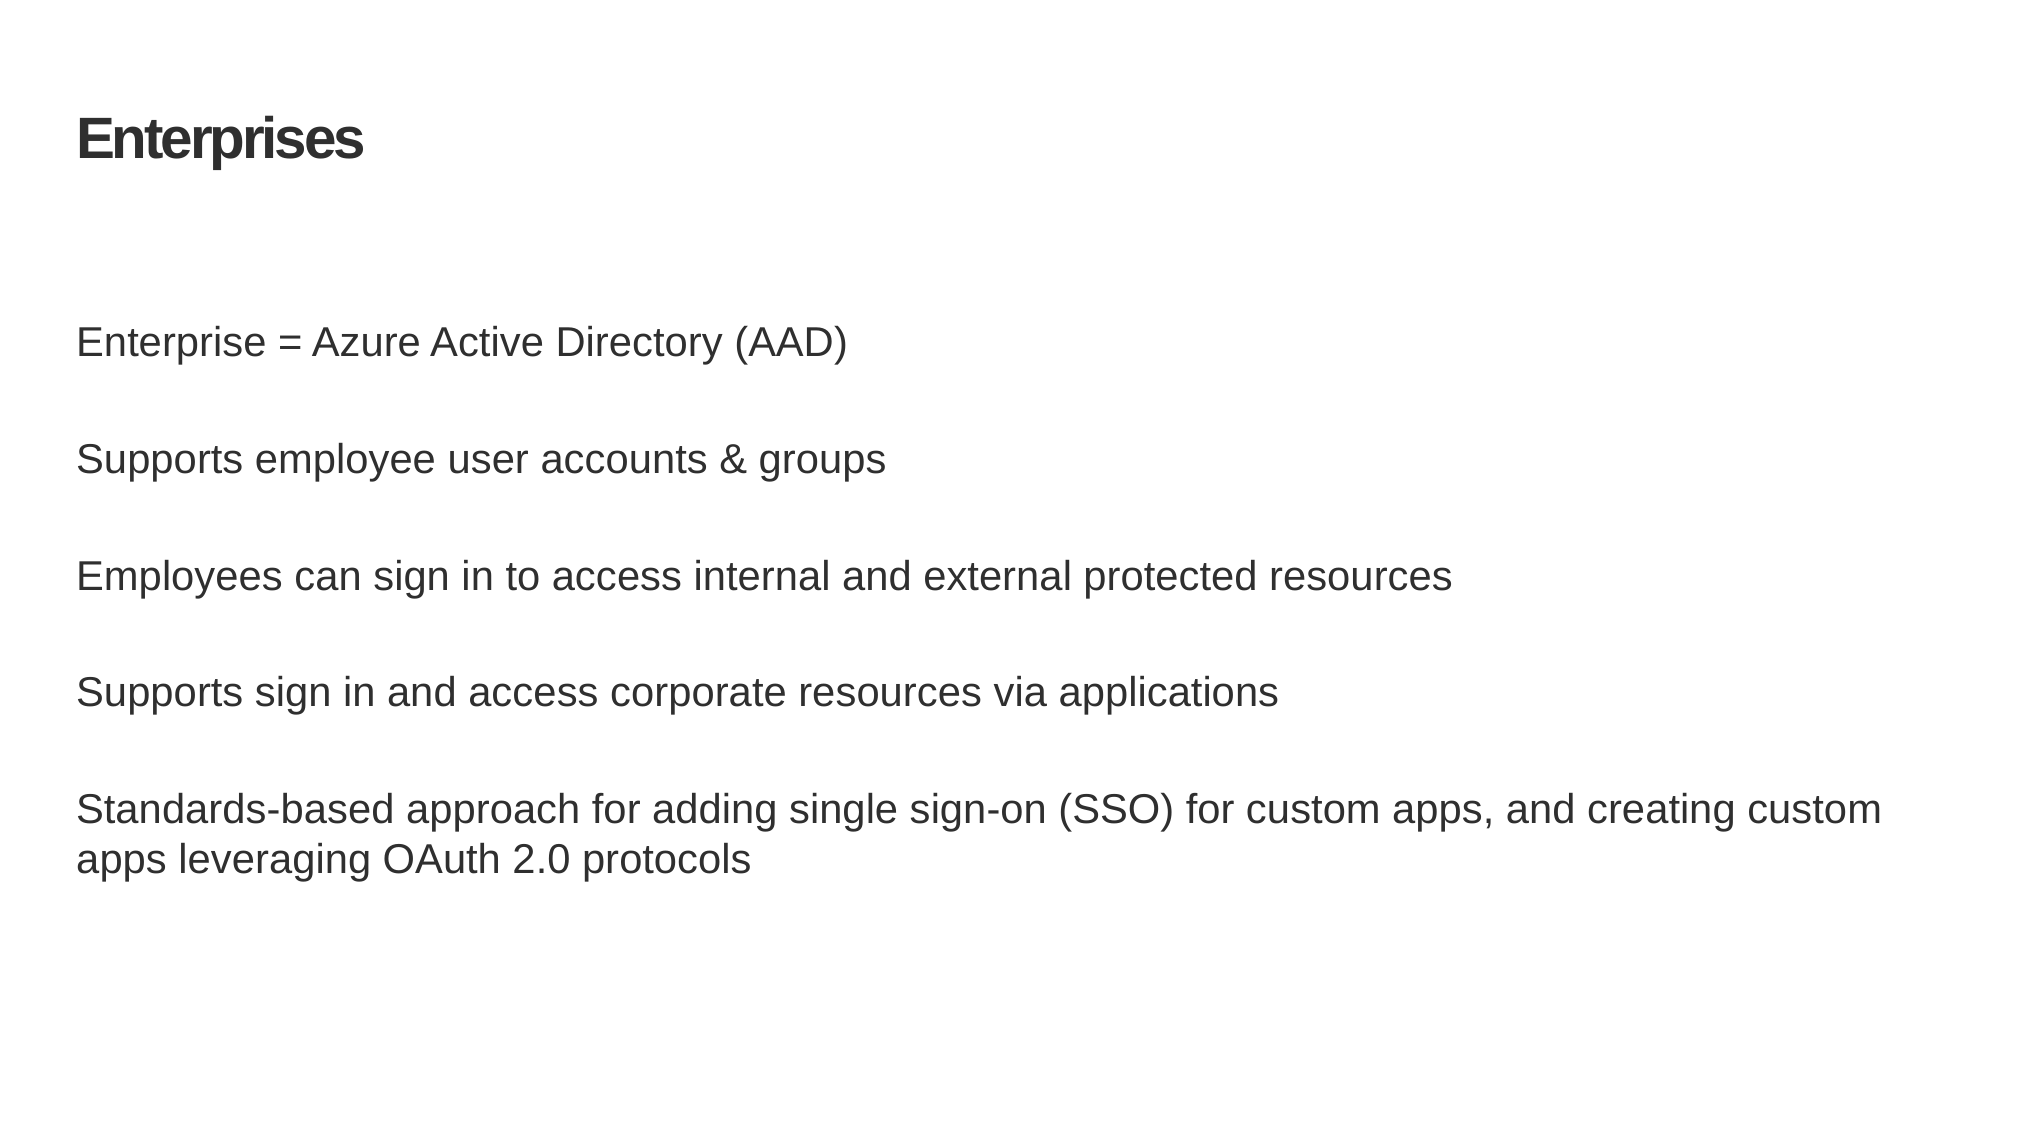

# Enterprises
Enterprise = Azure Active Directory (AAD)

Supports employee user accounts & groups

Employees can sign in to access internal and external protected resources

Supports sign in and access corporate resources via applications

Standards-based approach for adding single sign-on (SSO) for custom apps, and creating custom apps leveraging OAuth 2.0 protocols